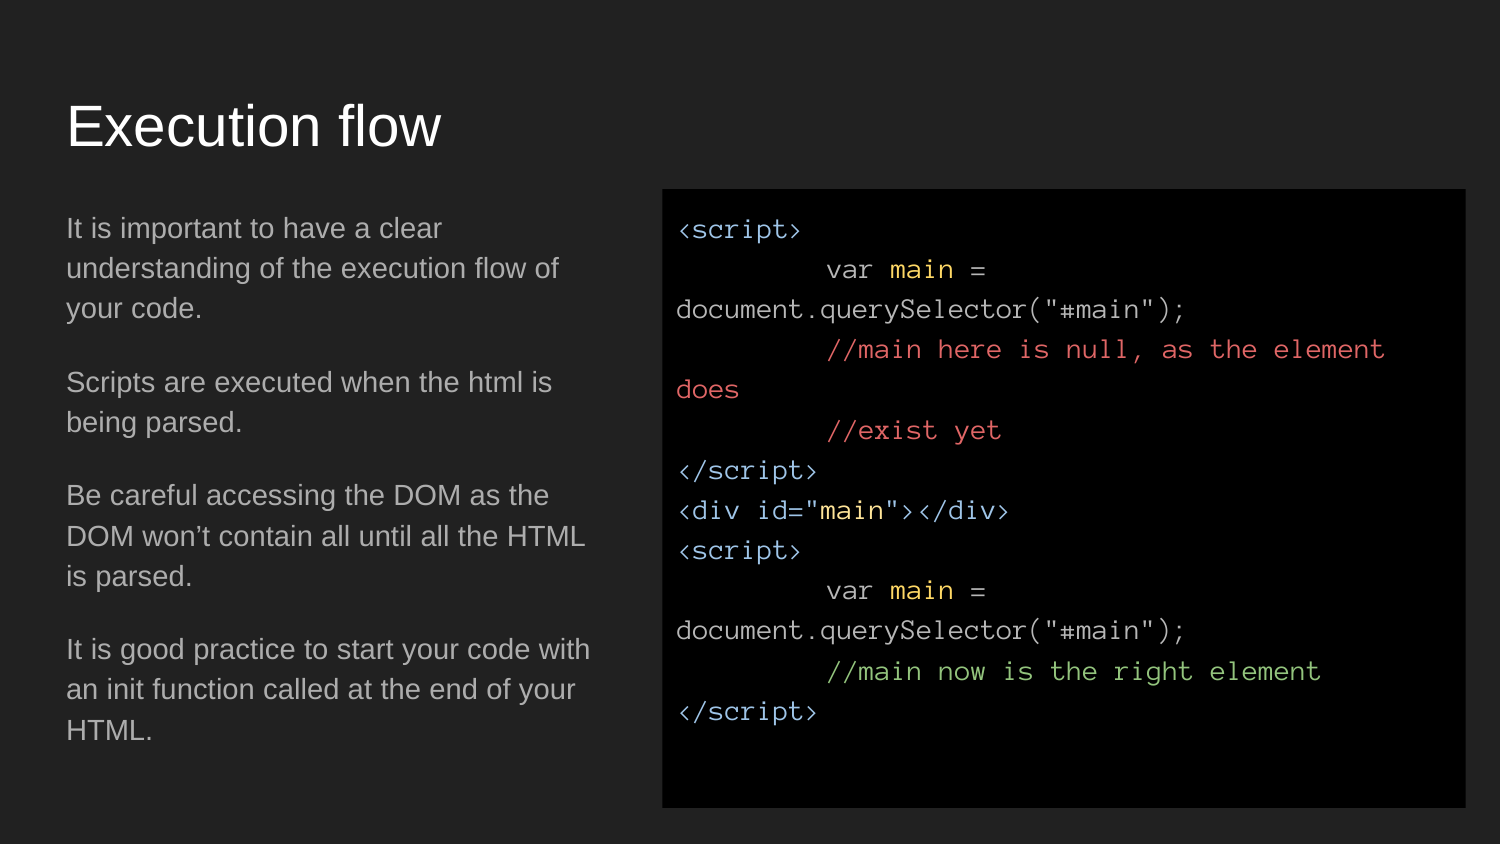

# Execution flow
It is important to have a clear understanding of the execution flow of your code.
Scripts are executed when the html is being parsed.
Be careful accessing the DOM as the DOM won’t contain all until all the HTML is parsed.
It is good practice to start your code with an init function called at the end of your HTML.
<script>
	var main = document.querySelector("#main");
	//main here is null, as the element does
	//exist yet
</script>
<div id="main"></div>
<script>
	var main = document.querySelector("#main");
	//main now is the right element
</script>